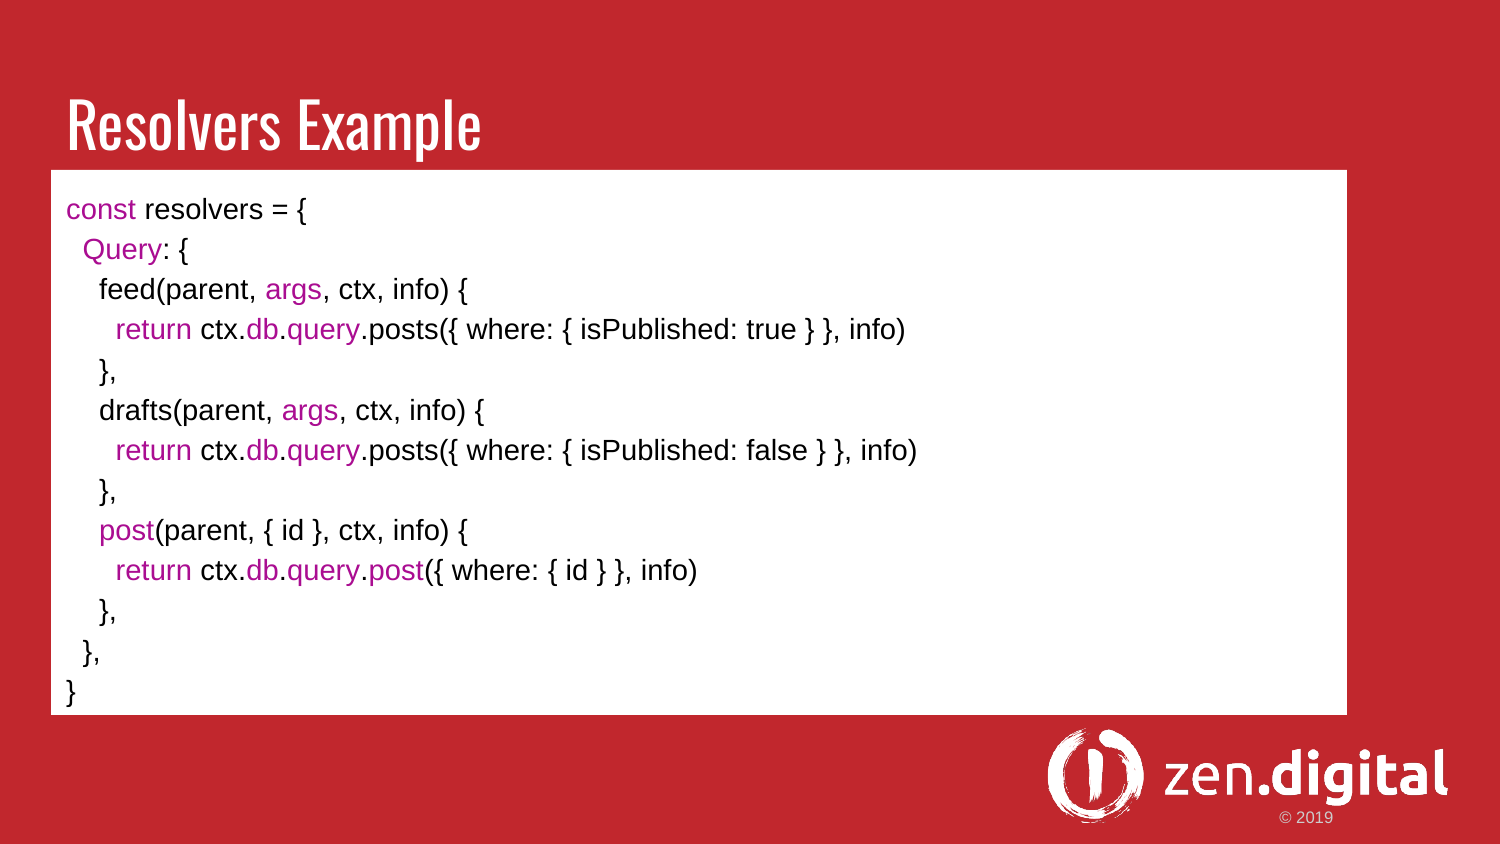

# Resolvers Example
const resolvers = {
  Query: {
    feed(parent, args, ctx, info) {
      return ctx.db.query.posts({ where: { isPublished: true } }, info)
    },
    drafts(parent, args, ctx, info) {
      return ctx.db.query.posts({ where: { isPublished: false } }, info)
    },
    post(parent, { id }, ctx, info) {
      return ctx.db.query.post({ where: { id } }, info)
    },
  },
}